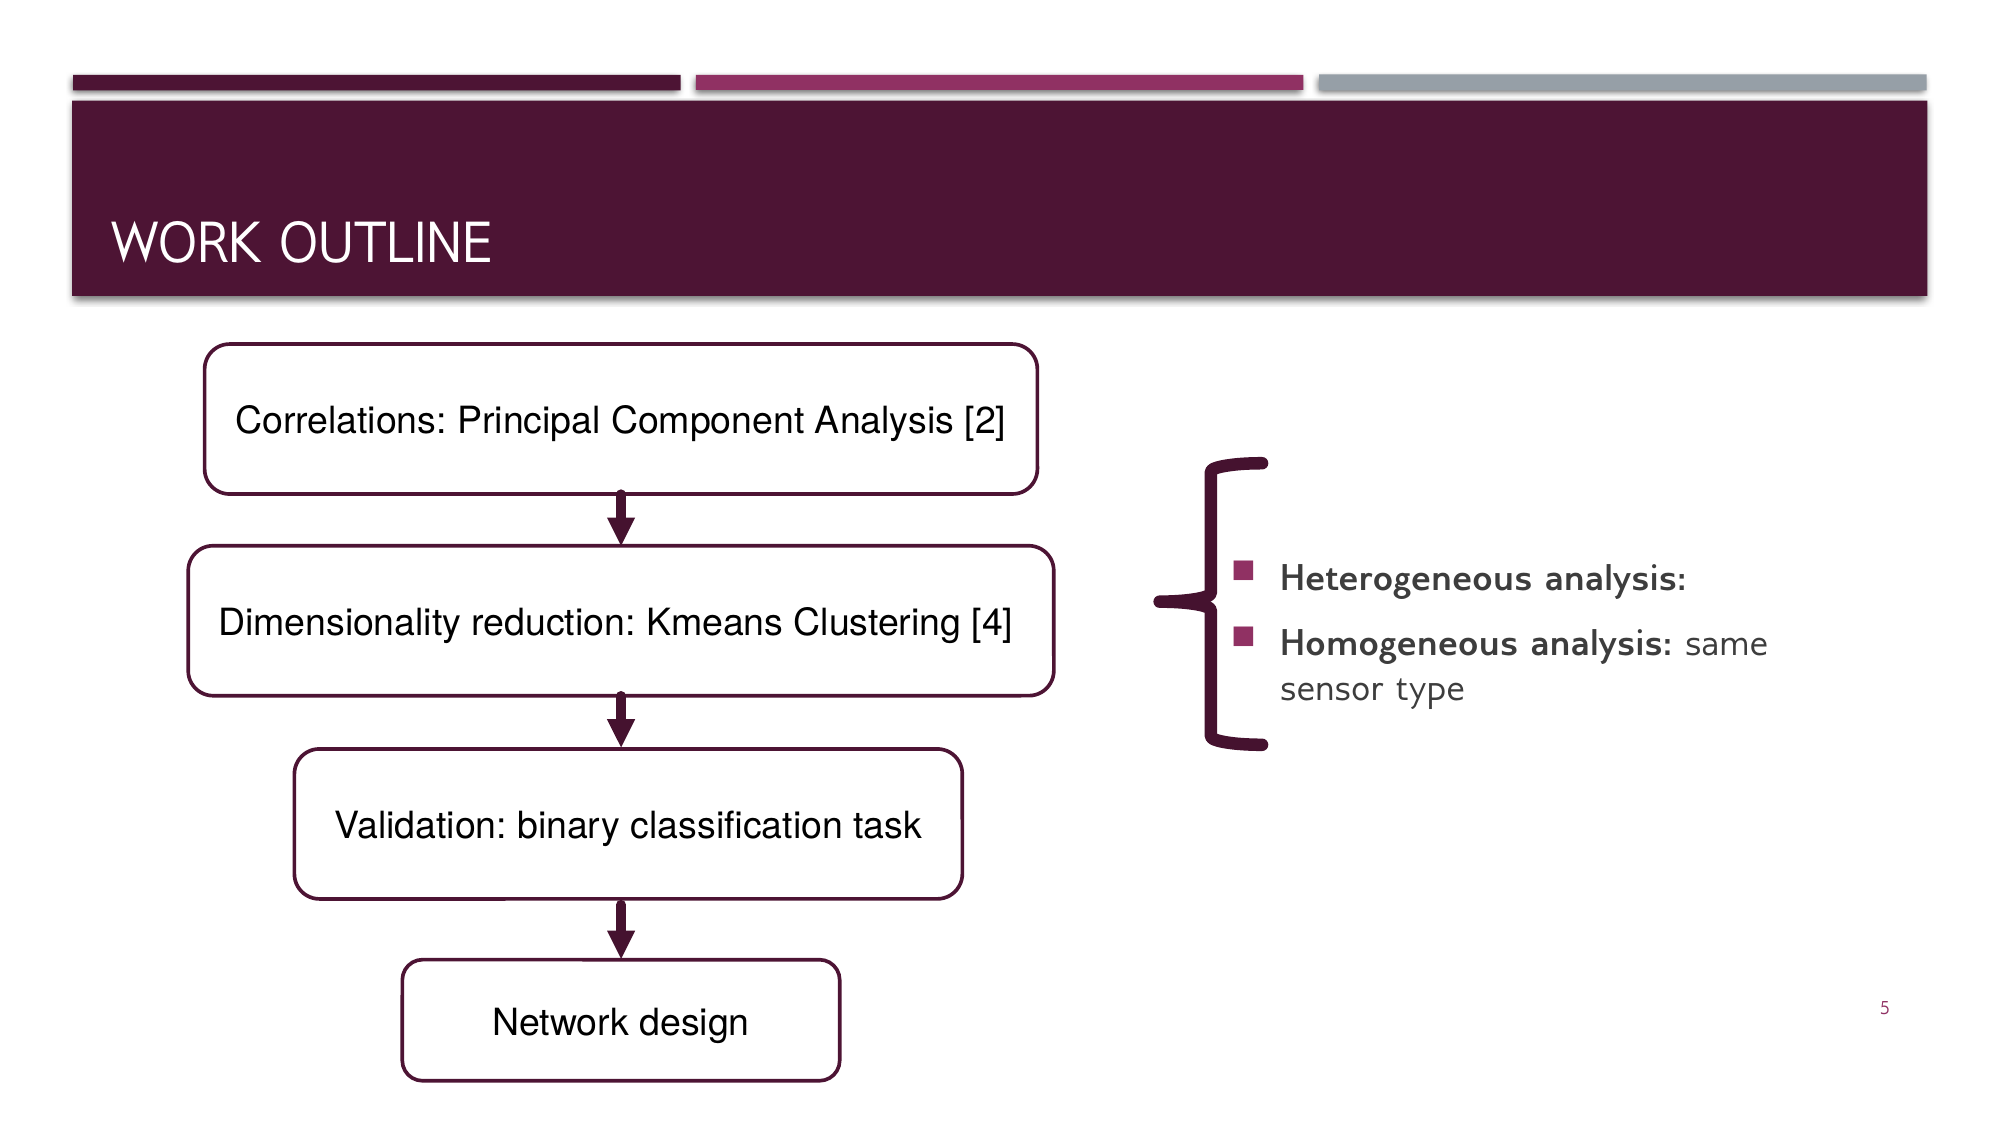

# Work outline
Correlations: Principal Component Analysis [2]

Dimensionality reduction: Kmeans Clustering [4]
Heterogeneous analysis:
Homogeneous analysis: same sensor type

Validation: binary classification task
Network design
5